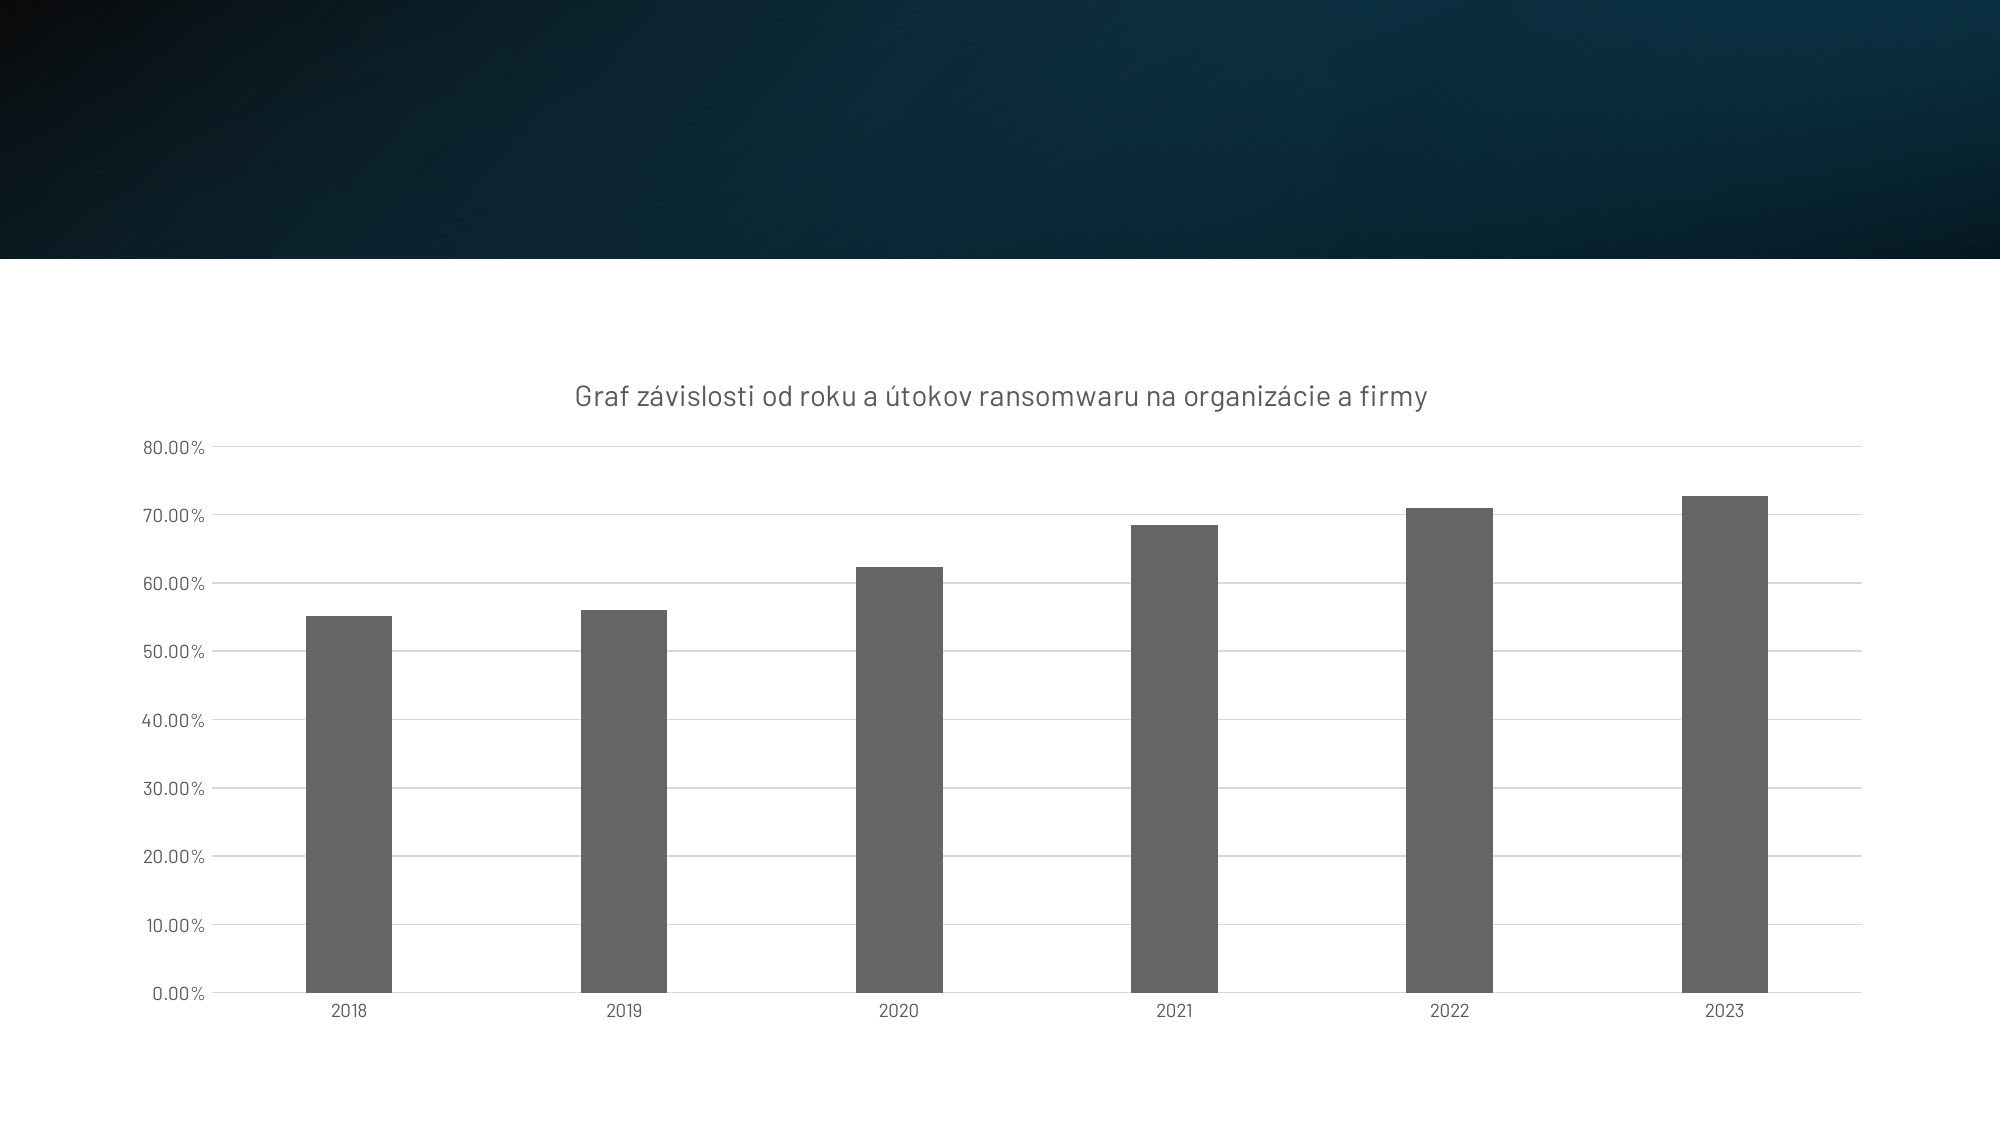

### Chart:

| Category | Graf závislosti od roku a útokov ransomwaru na organizácie a firmy |
|---|---|
| 2018 | 0.551 |
| 2019 | 0.561 |
| 2020 | 0.624 |
| 2021 | 0.685 |
| 2022 | 0.71 |
| 2023 | 0.727 |